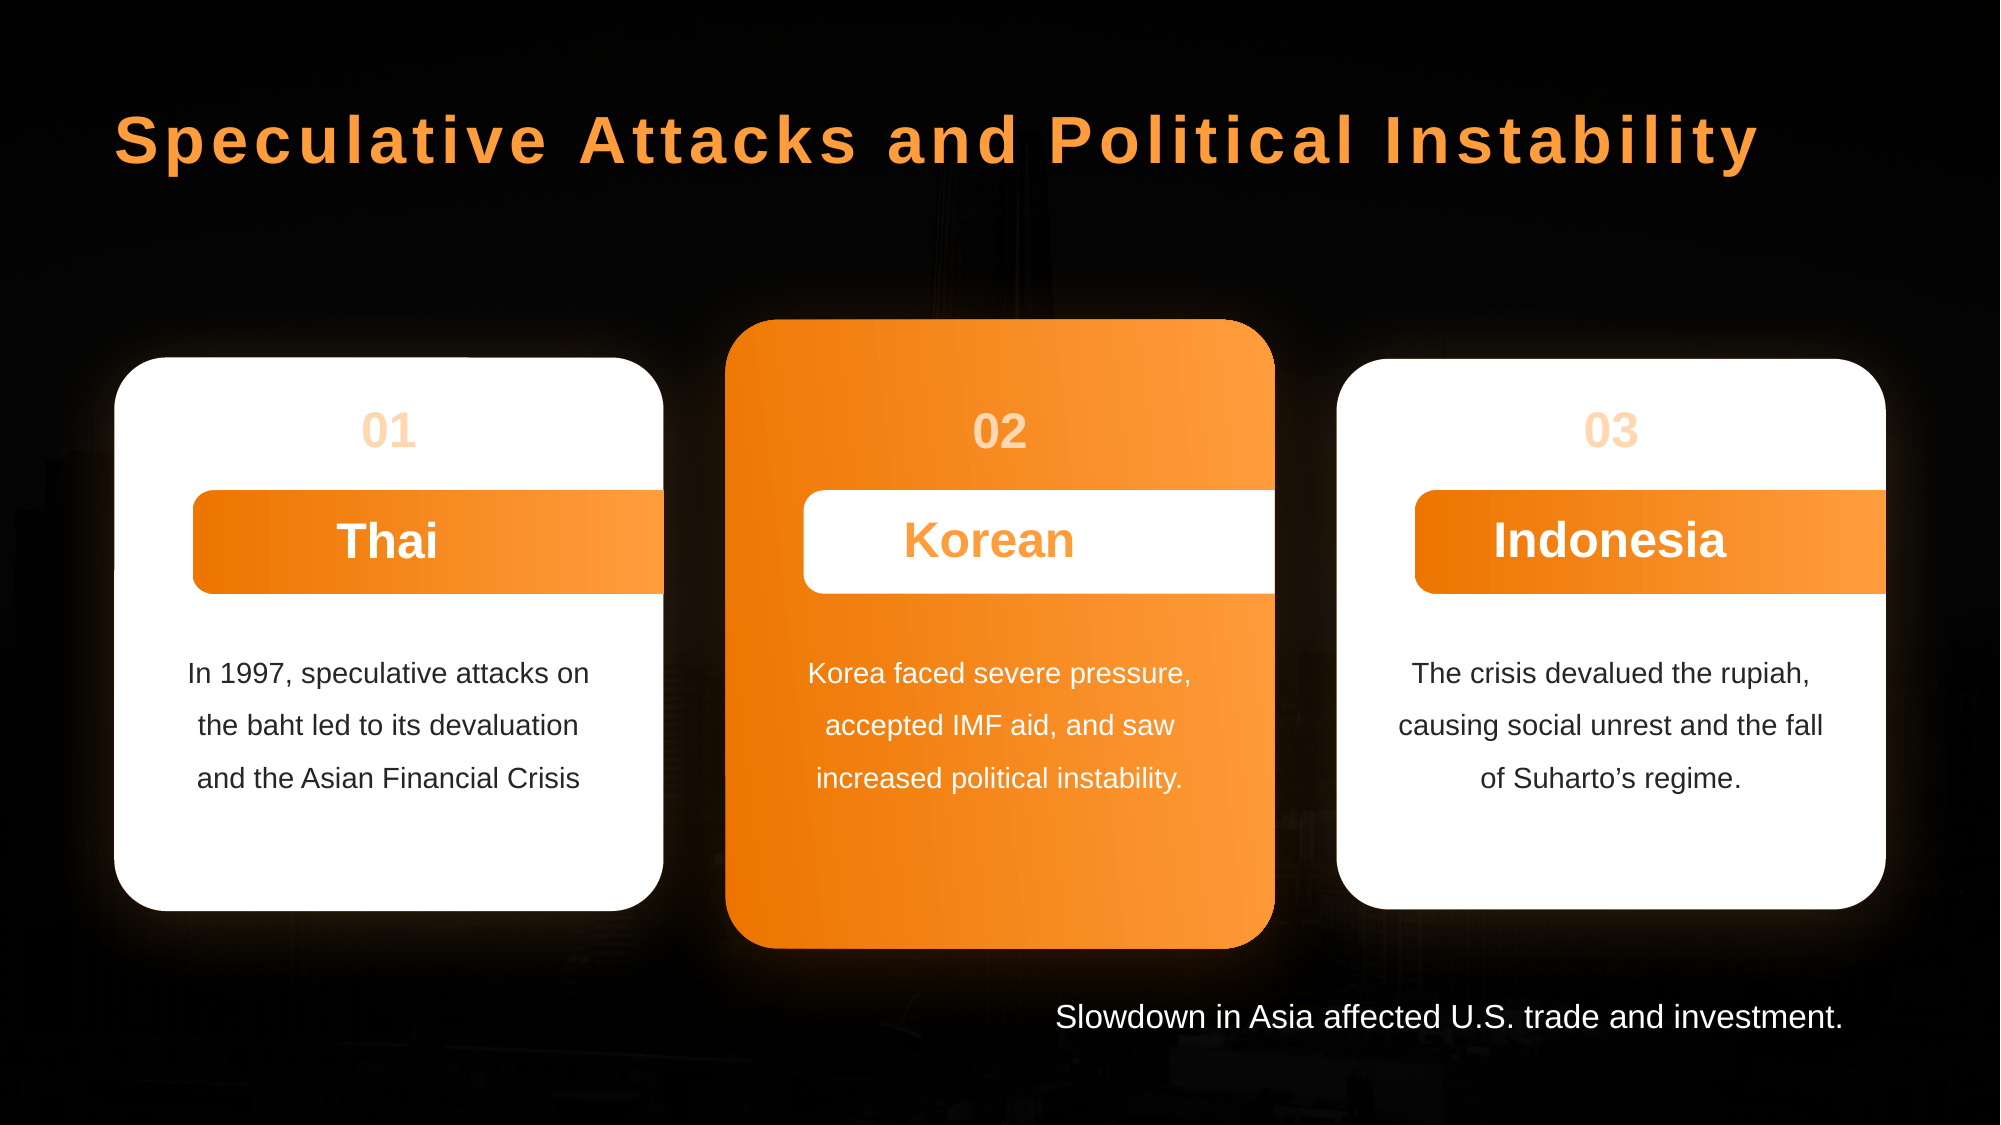

# Speculative Attacks and Political Instability

01
02
03
Korean
Indonesia
Thai
In 1997, speculative attacks on the baht led to its devaluation and the Asian Financial Crisis
Korea faced severe pressure, accepted IMF aid, and saw increased political instability.
The crisis devalued the rupiah, causing social unrest and the fall of Suharto’s regime.
Slowdown in Asia affected U.S. trade and investment.